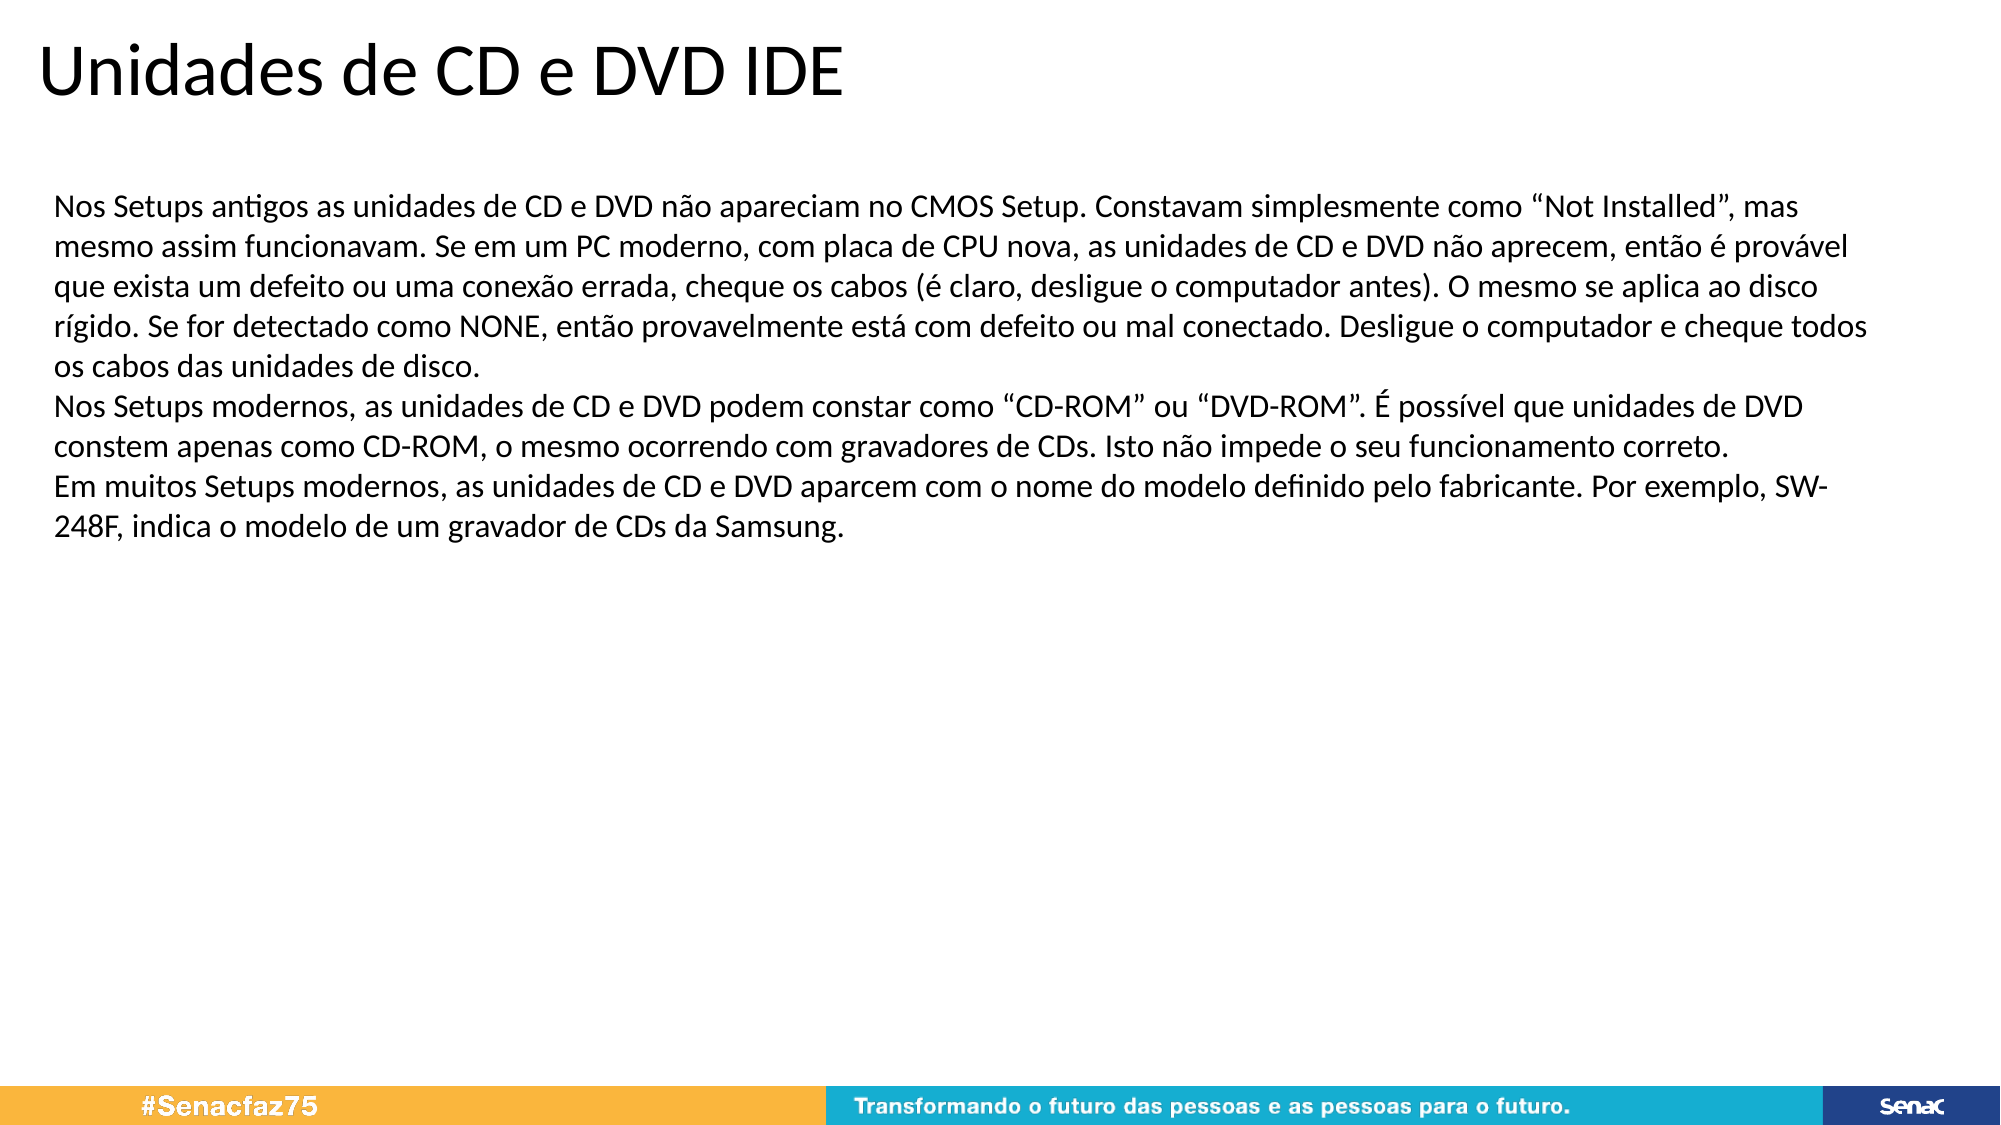

# Unidades de CD e DVD IDE
Nos Setups antigos as unidades de CD e DVD não apareciam no CMOS Setup. Constavam simplesmente como “Not Installed”, mas mesmo assim funcionavam. Se em um PC moderno, com placa de CPU nova, as unidades de CD e DVD não aprecem, então é provável que exista um defeito ou uma conexão errada, cheque os cabos (é claro, desligue o computador antes). O mesmo se aplica ao disco rígido. Se for detectado como NONE, então provavelmente está com defeito ou mal conectado. Desligue o computador e cheque todos os cabos das unidades de disco.
Nos Setups modernos, as unidades de CD e DVD podem constar como “CD-ROM” ou “DVD-ROM”. É possível que unidades de DVD constem apenas como CD-ROM, o mesmo ocorrendo com gravadores de CDs. Isto não impede o seu funcionamento correto.
Em muitos Setups modernos, as unidades de CD e DVD aparcem com o nome do modelo definido pelo fabricante. Por exemplo, SW-248F, indica o modelo de um gravador de CDs da Samsung.